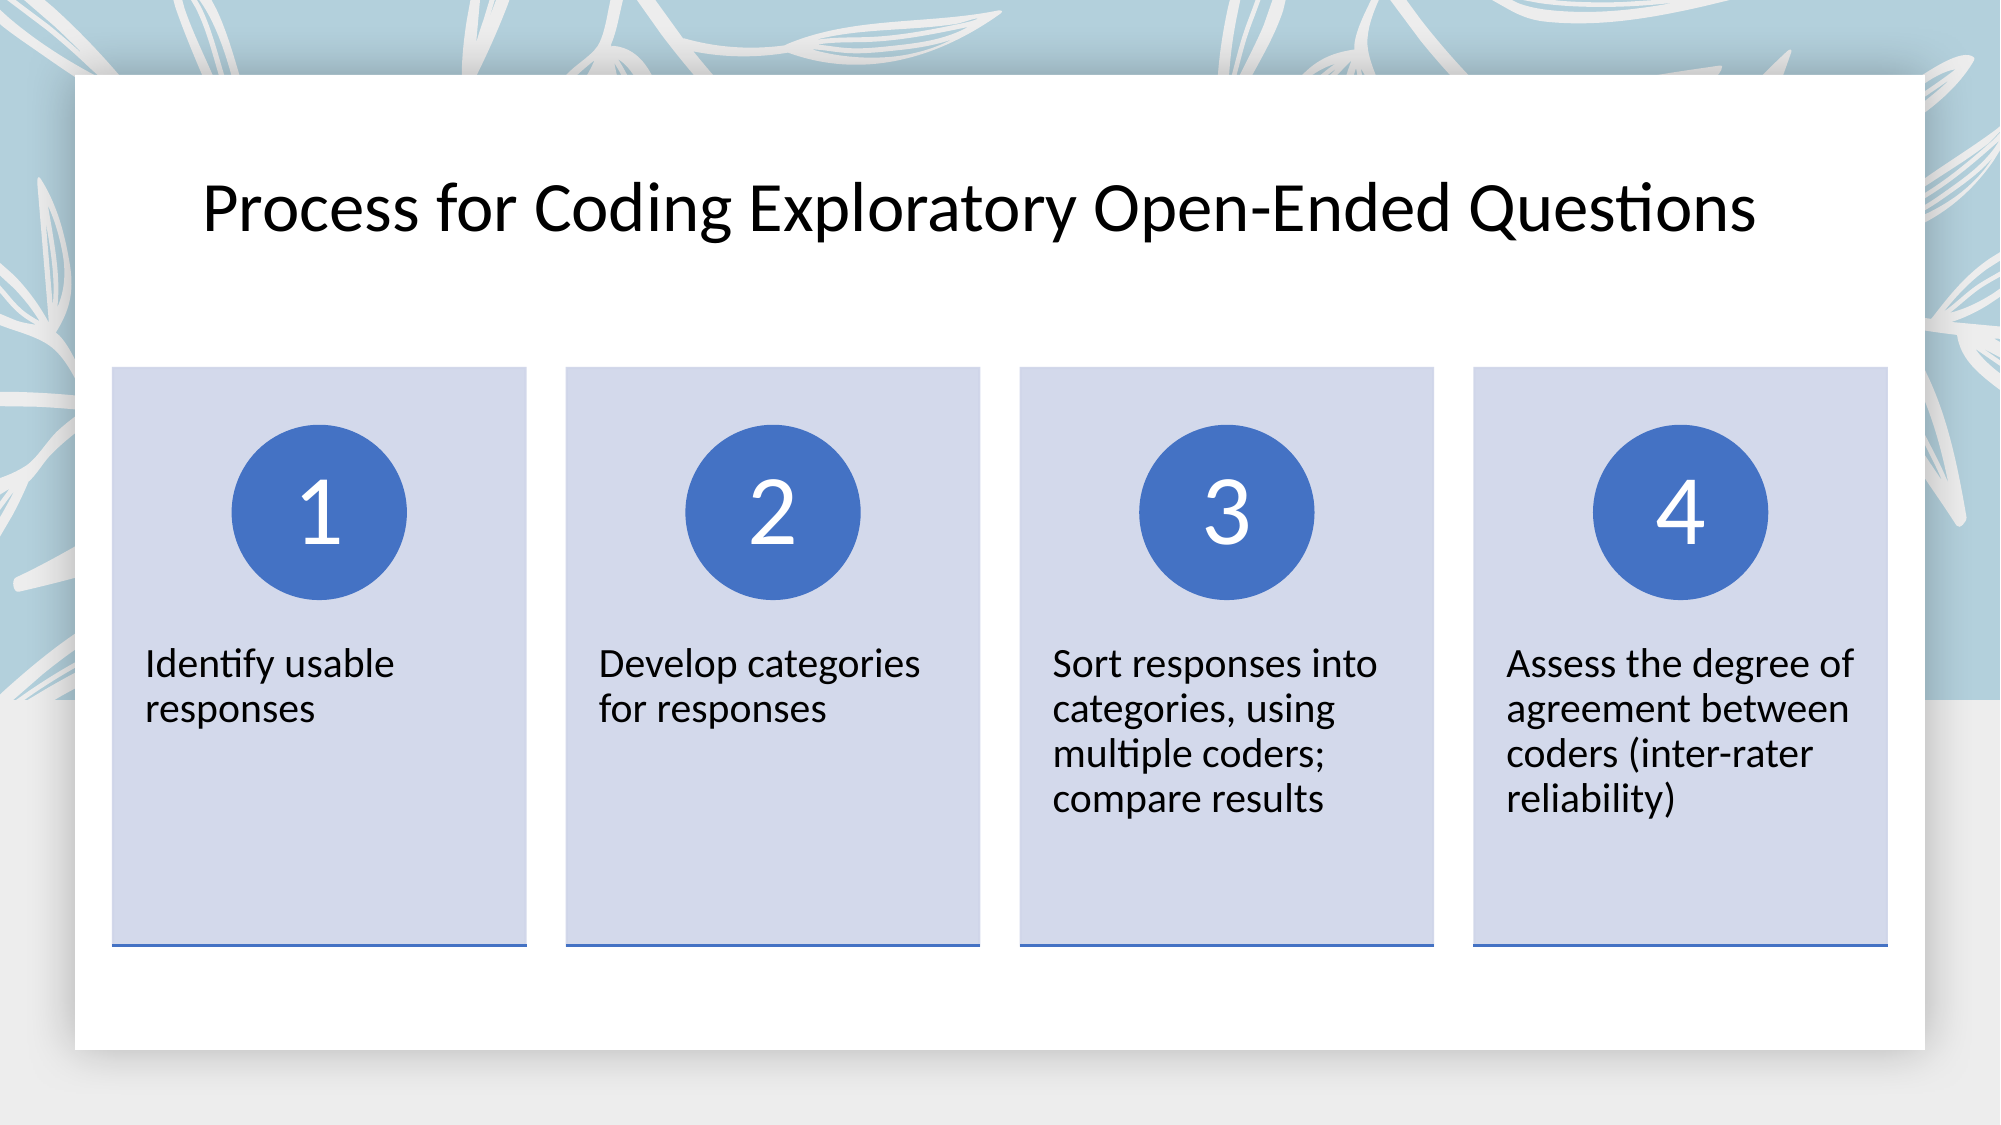

# Process for Coding Exploratory Open-Ended Questions
Identify usable responses
1
Develop categories for responses
2
Sort responses into categories, using multiple coders; compare results
3
Assess the degree of agreement between coders (inter-rater reliability)
4